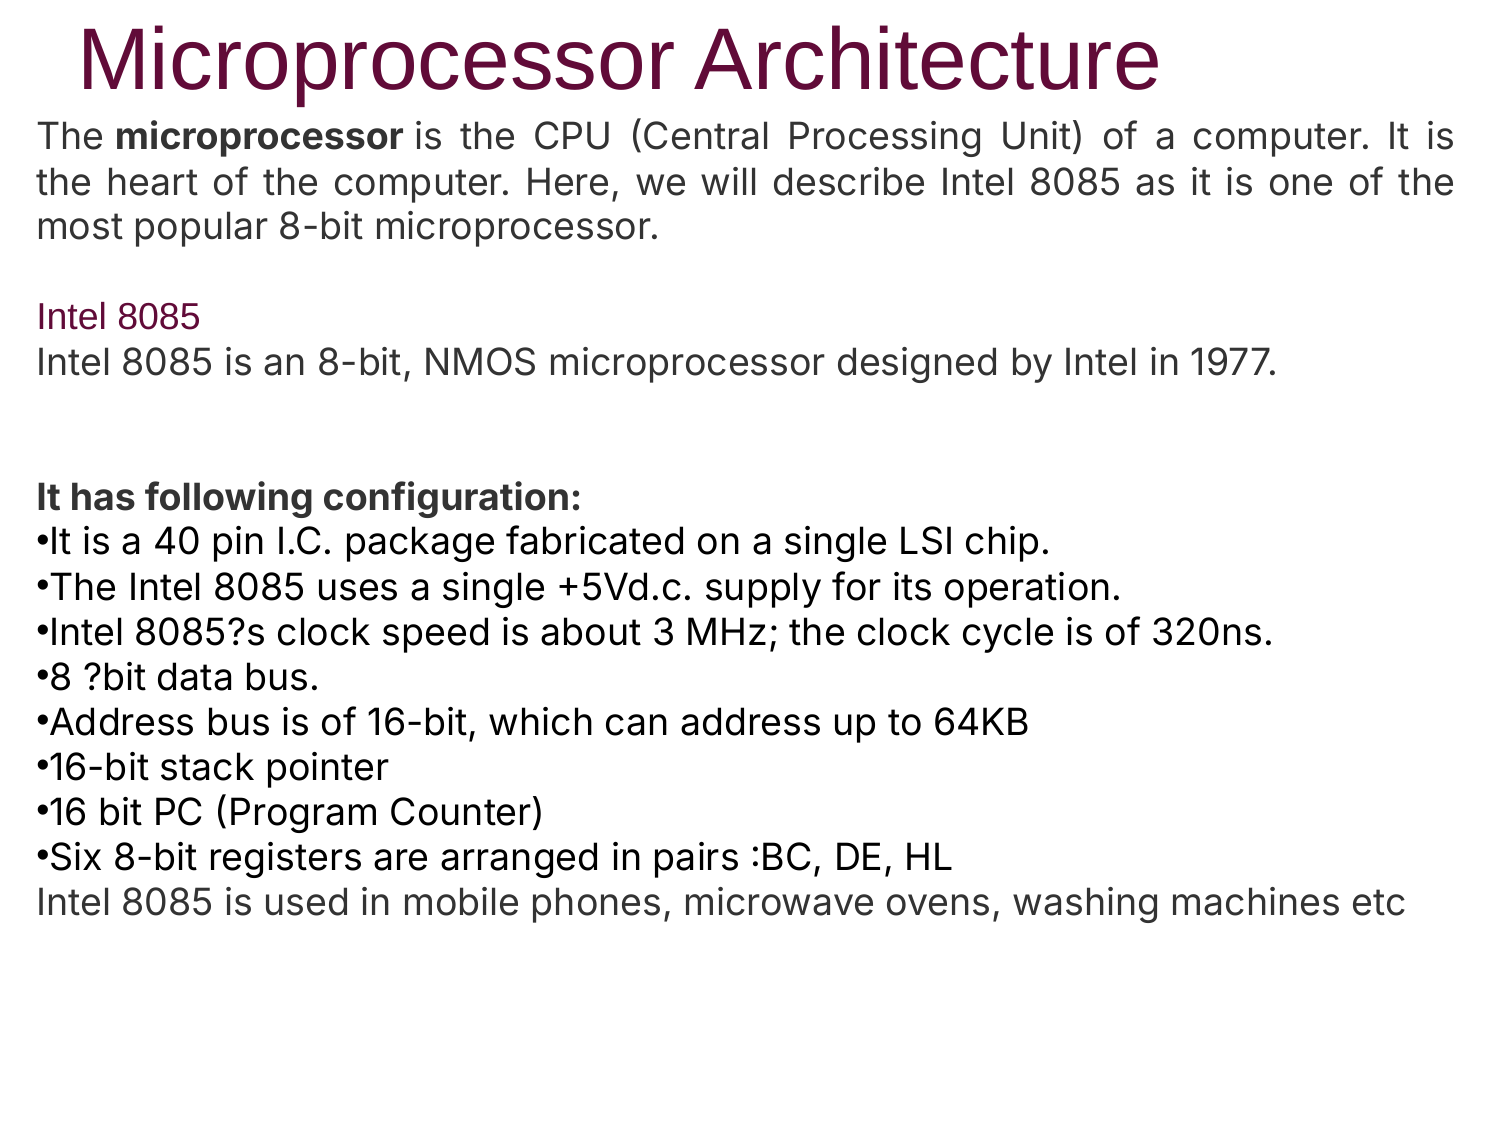

# Microprocessor Architecture
The microprocessor is the CPU (Central Processing Unit) of a computer. It is the heart of the computer. Here, we will describe Intel 8085 as it is one of the most popular 8-bit microprocessor.

Intel 8085
Intel 8085 is an 8-bit, NMOS microprocessor designed by Intel in 1977.

It has following configuration:
It is a 40 pin I.C. package fabricated on a single LSI chip.
The Intel 8085 uses a single +5Vd.c. supply for its operation.
Intel 8085?s clock speed is about 3 MHz; the clock cycle is of 320ns.
8 ?bit data bus.
Address bus is of 16-bit, which can address up to 64KB
16-bit stack pointer
16 bit PC (Program Counter)
Six 8-bit registers are arranged in pairs :BC, DE, HL
Intel 8085 is used in mobile phones, microwave ovens, washing machines etc